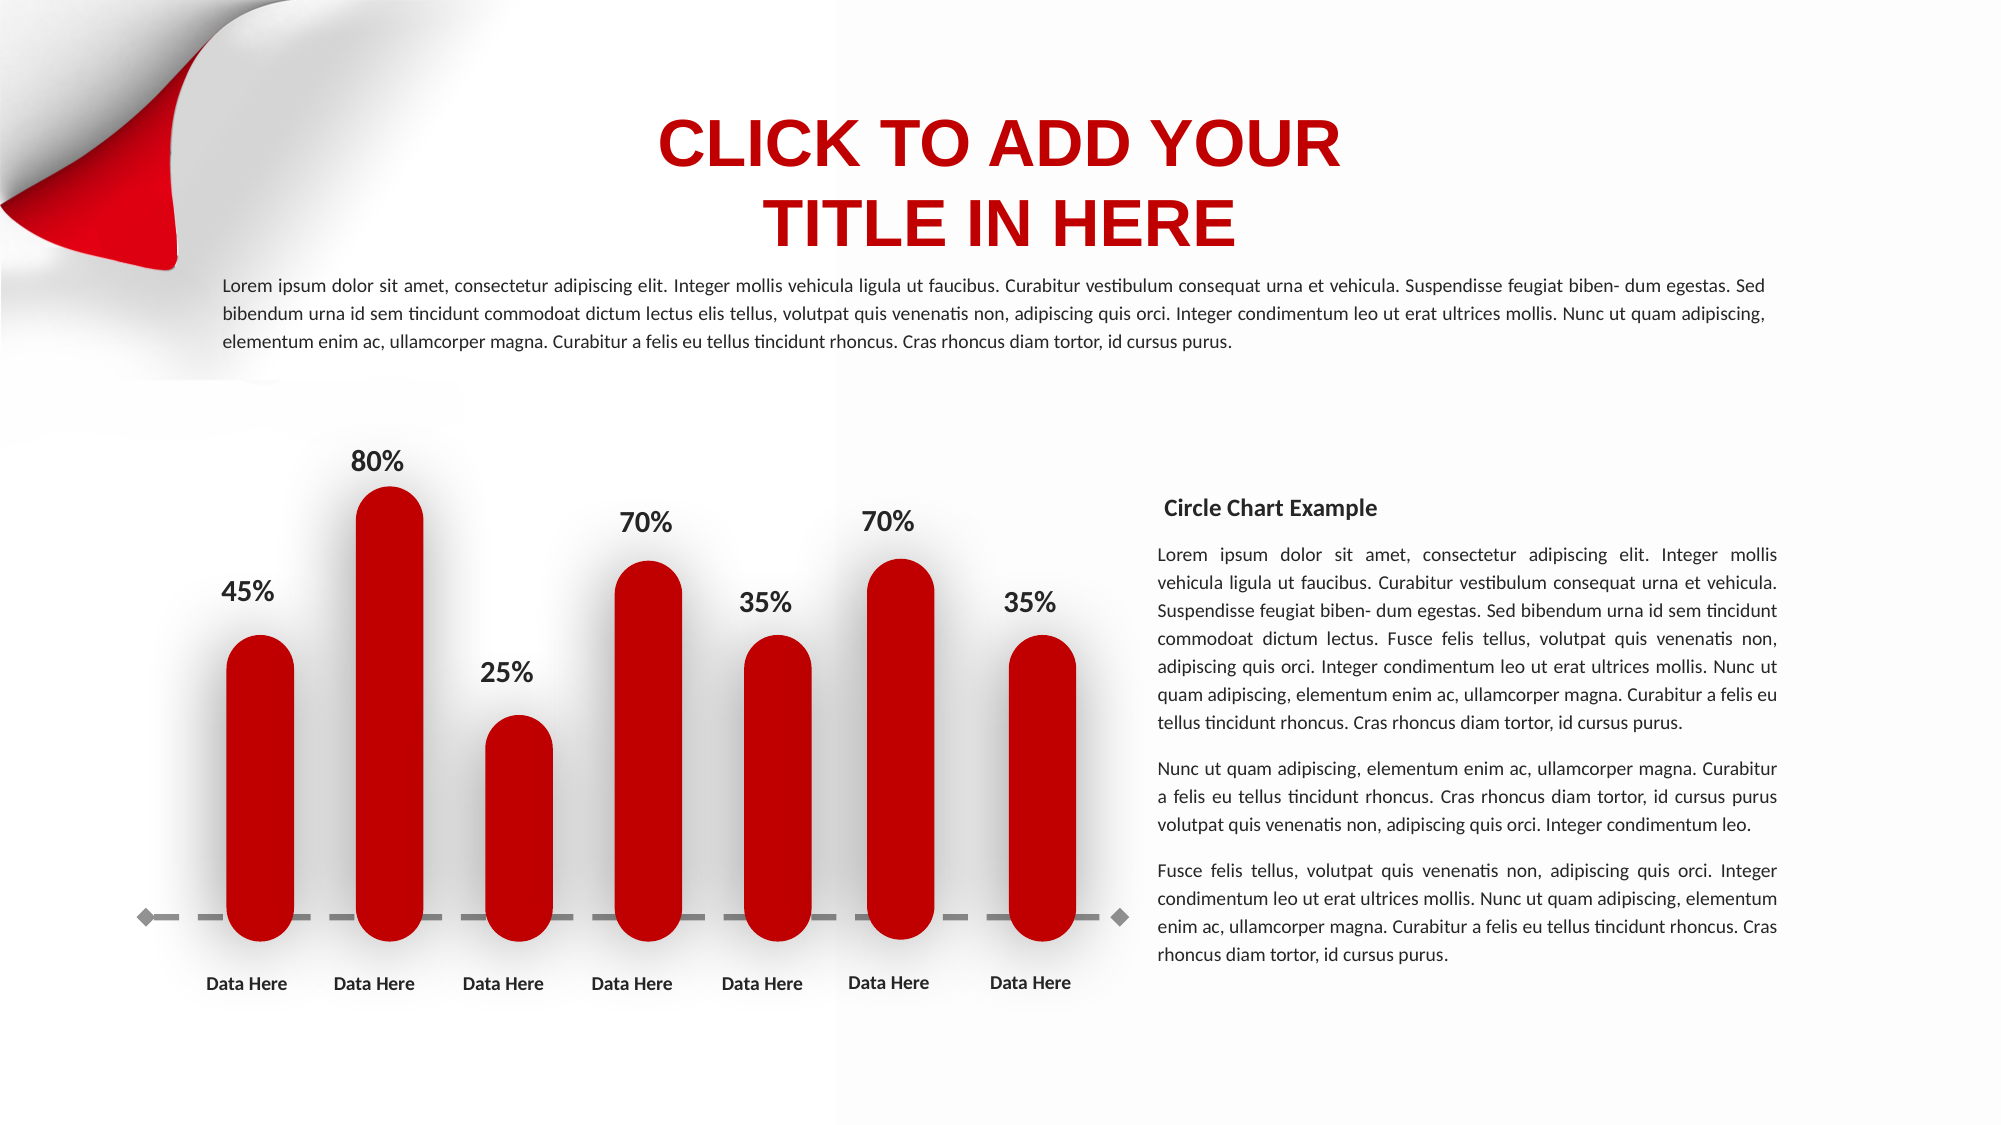

CLICK TO ADD YOUR TITLE IN HERE
Lorem ipsum dolor sit amet, consectetur adipiscing elit. Integer mollis vehicula ligula ut faucibus. Curabitur vestibulum consequat urna et vehicula. Suspendisse feugiat biben- dum egestas. Sed bibendum urna id sem tincidunt commodoat dictum lectus elis tellus, volutpat quis venenatis non, adipiscing quis orci. Integer condimentum leo ut erat ultrices mollis. Nunc ut quam adipiscing, elementum enim ac, ullamcorper magna. Curabitur a felis eu tellus tincidunt rhoncus. Cras rhoncus diam tortor, id cursus purus.
80%
Circle Chart Example
Lorem ipsum dolor sit amet, consectetur adipiscing elit. Integer mollis vehicula ligula ut faucibus. Curabitur vestibulum consequat urna et vehicula. Suspendisse feugiat biben- dum egestas. Sed bibendum urna id sem tincidunt commodoat dictum lectus. Fusce felis tellus, volutpat quis venenatis non, adipiscing quis orci. Integer condimentum leo ut erat ultrices mollis. Nunc ut quam adipiscing, elementum enim ac, ullamcorper magna. Curabitur a felis eu tellus tincidunt rhoncus. Cras rhoncus diam tortor, id cursus purus.
Nunc ut quam adipiscing, elementum enim ac, ullamcorper magna. Curabitur a felis eu tellus tincidunt rhoncus. Cras rhoncus diam tortor, id cursus purus volutpat quis venenatis non, adipiscing quis orci. Integer condimentum leo.
Fusce felis tellus, volutpat quis venenatis non, adipiscing quis orci. Integer condimentum leo ut erat ultrices mollis. Nunc ut quam adipiscing, elementum enim ac, ullamcorper magna. Curabitur a felis eu tellus tincidunt rhoncus. Cras rhoncus diam tortor, id cursus purus.

70%
70%

45%
35%
35%

25%

Data Here
Data Here
Data Here
Data Here
Data Here
Data Here
Data Here